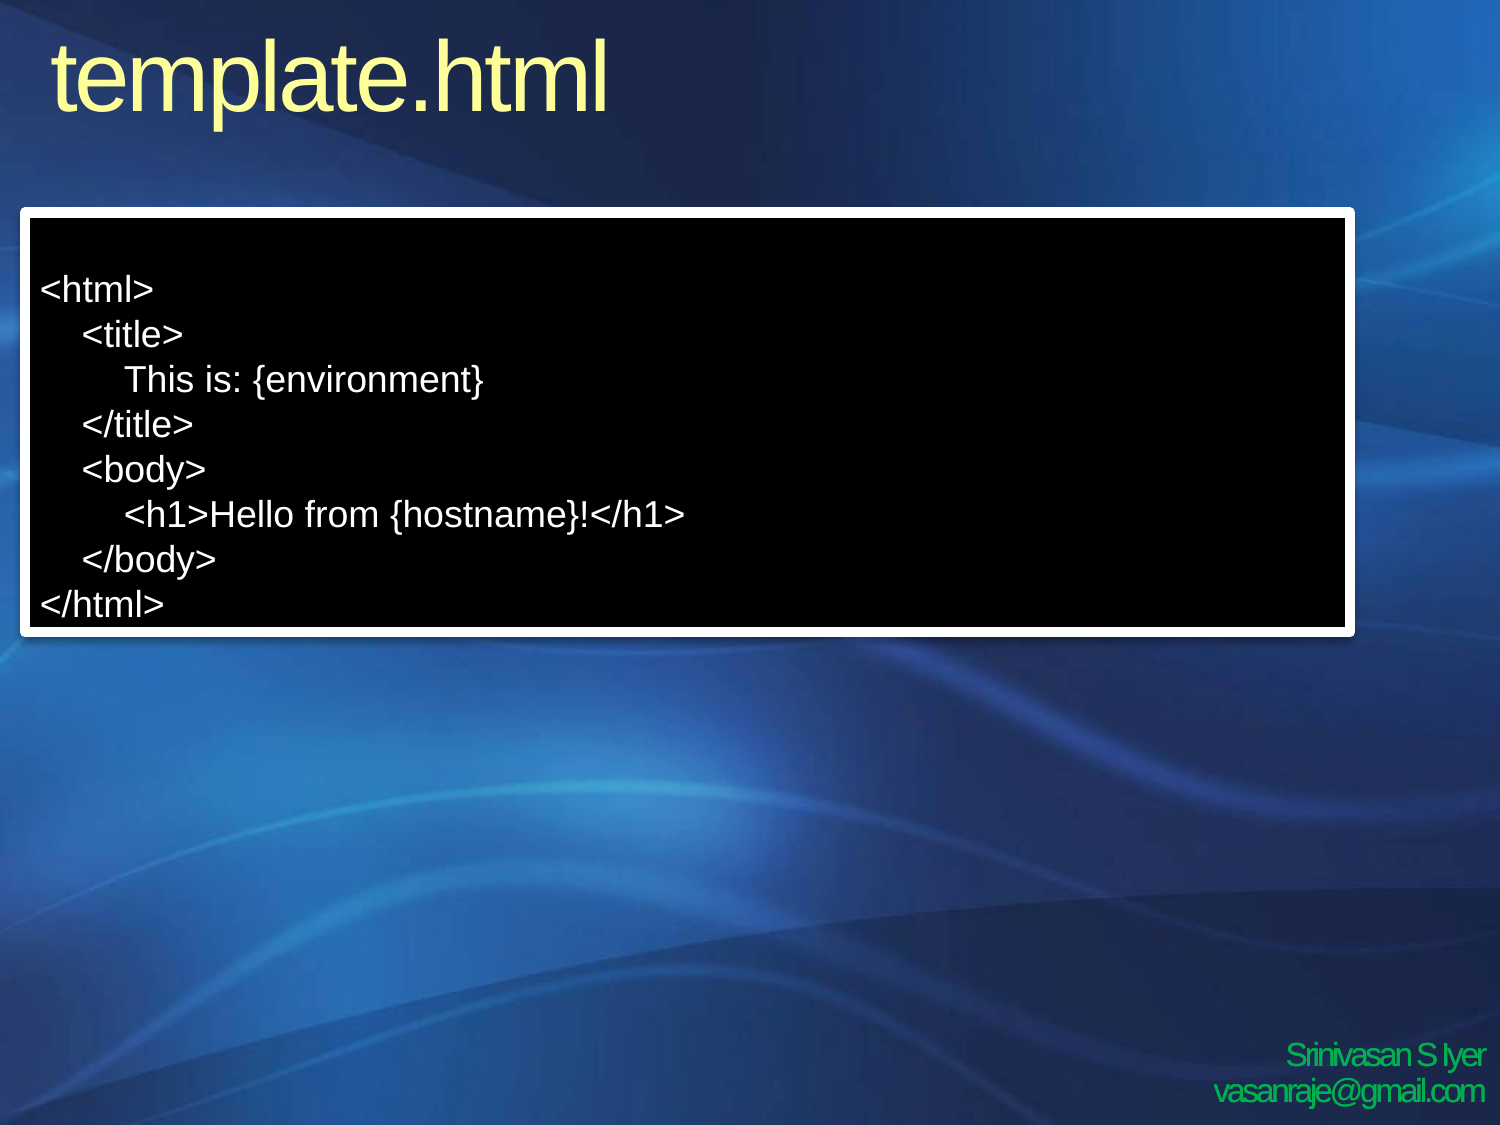

template.html
<html>
    <title>
        This is: {environment}
    </title>
    <body>
        <h1>Hello from {hostname}!</h1>
    </body>
</html>